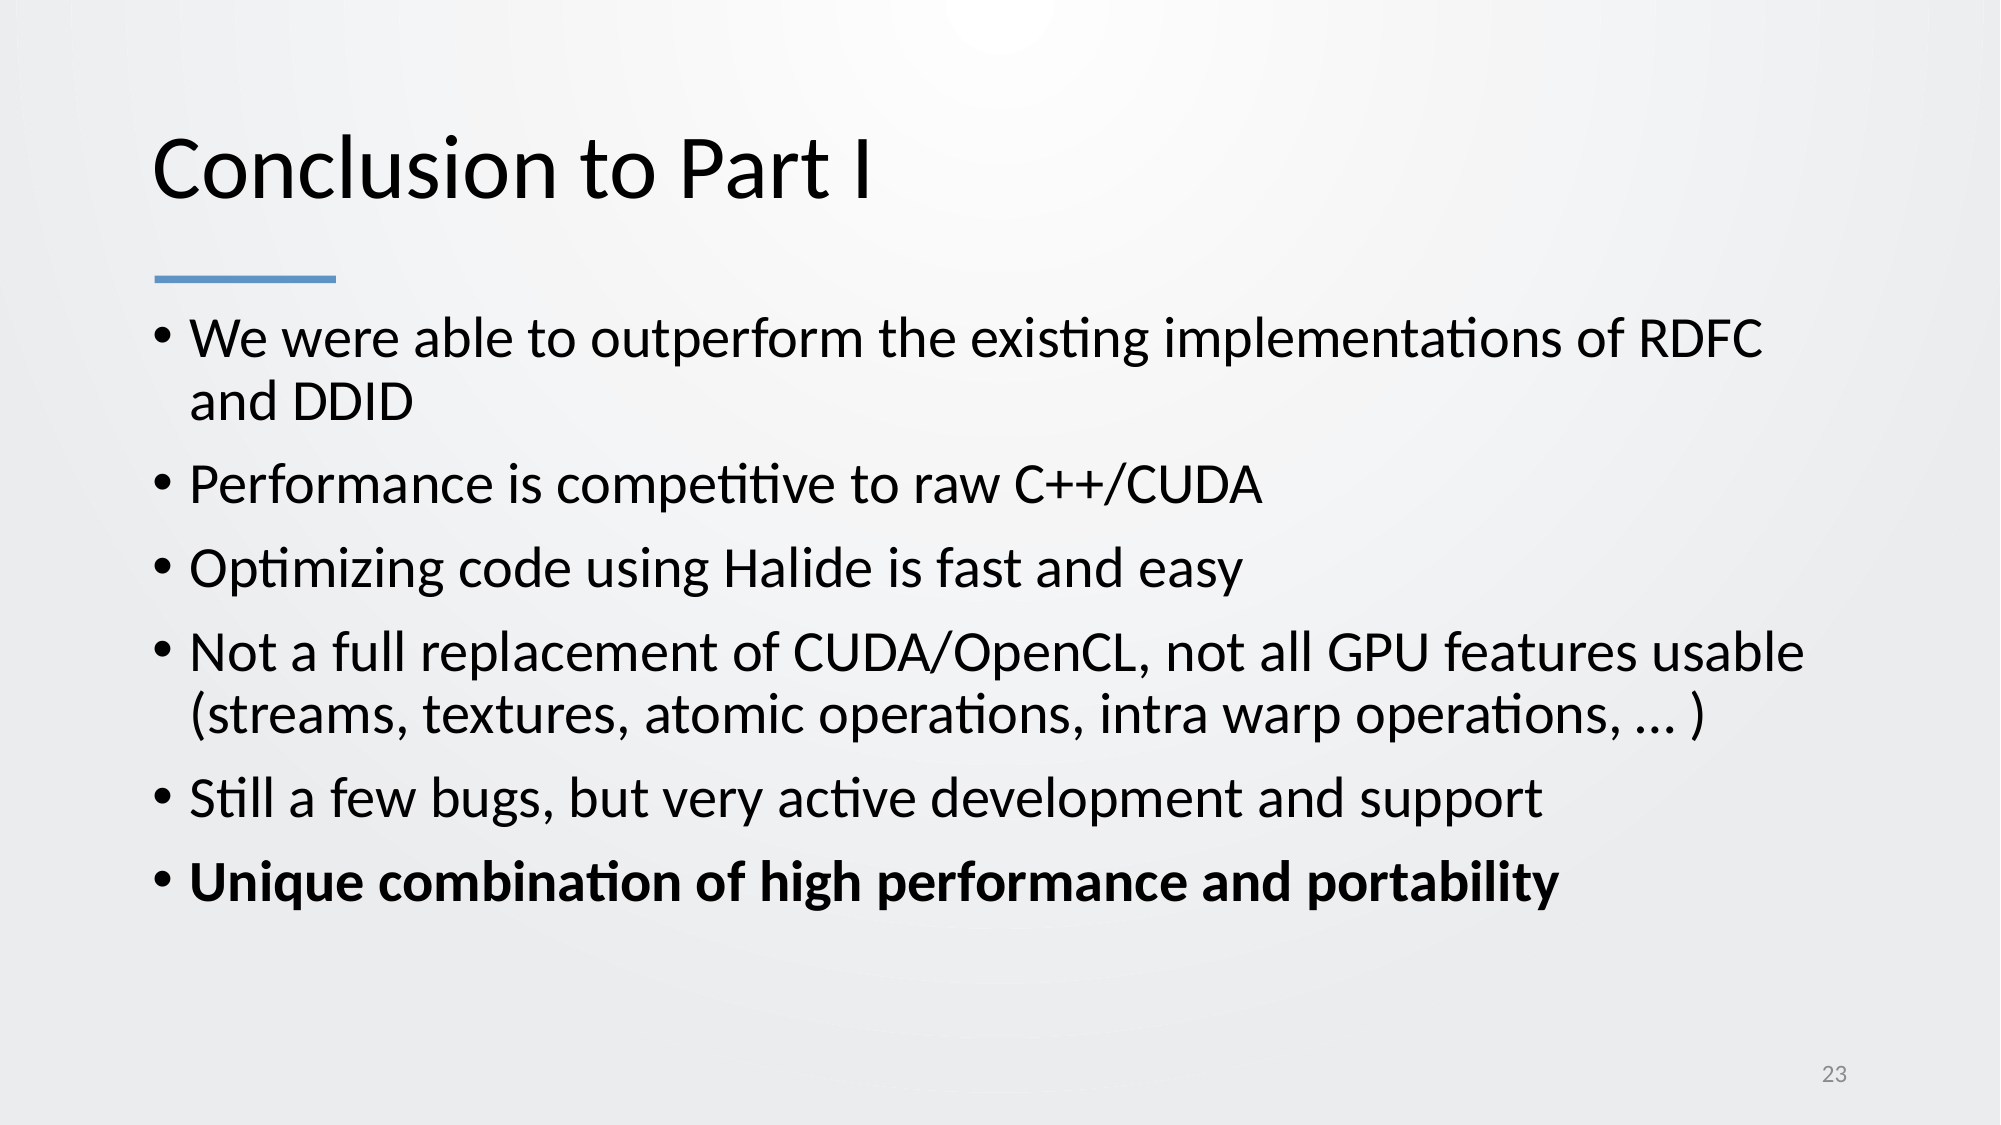

# Conclusion to Part I
We were able to outperform the existing implementations of RDFC and DDID
Performance is competitive to raw C++/CUDA
Optimizing code using Halide is fast and easy
Not a full replacement of CUDA/OpenCL, not all GPU features usable
(streams, textures, atomic operations, intra warp operations, … )
Still a few bugs, but very active development and support
Unique combination of high performance and portability

23